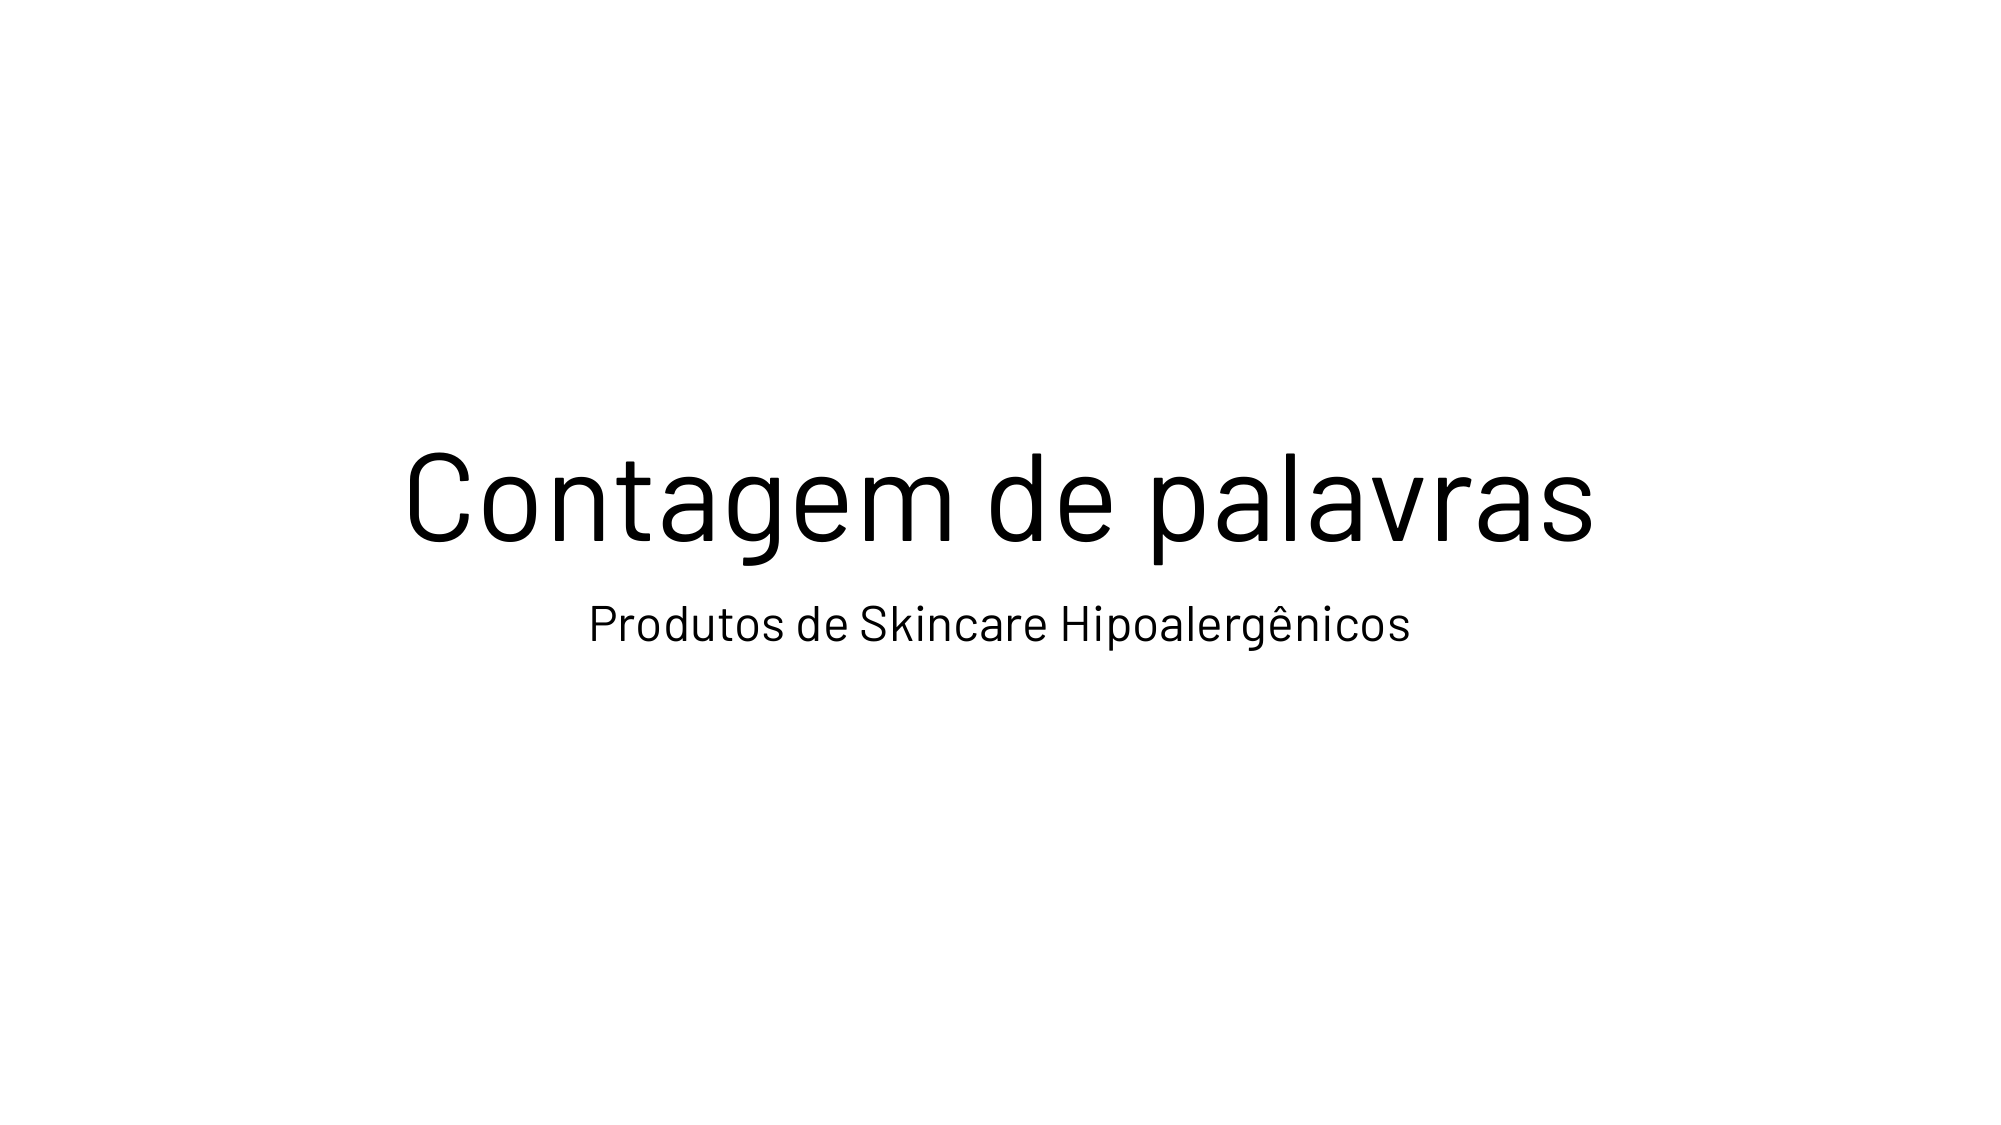

# Contagem de palavras
Produtos de Skincare Hipoalergênicos